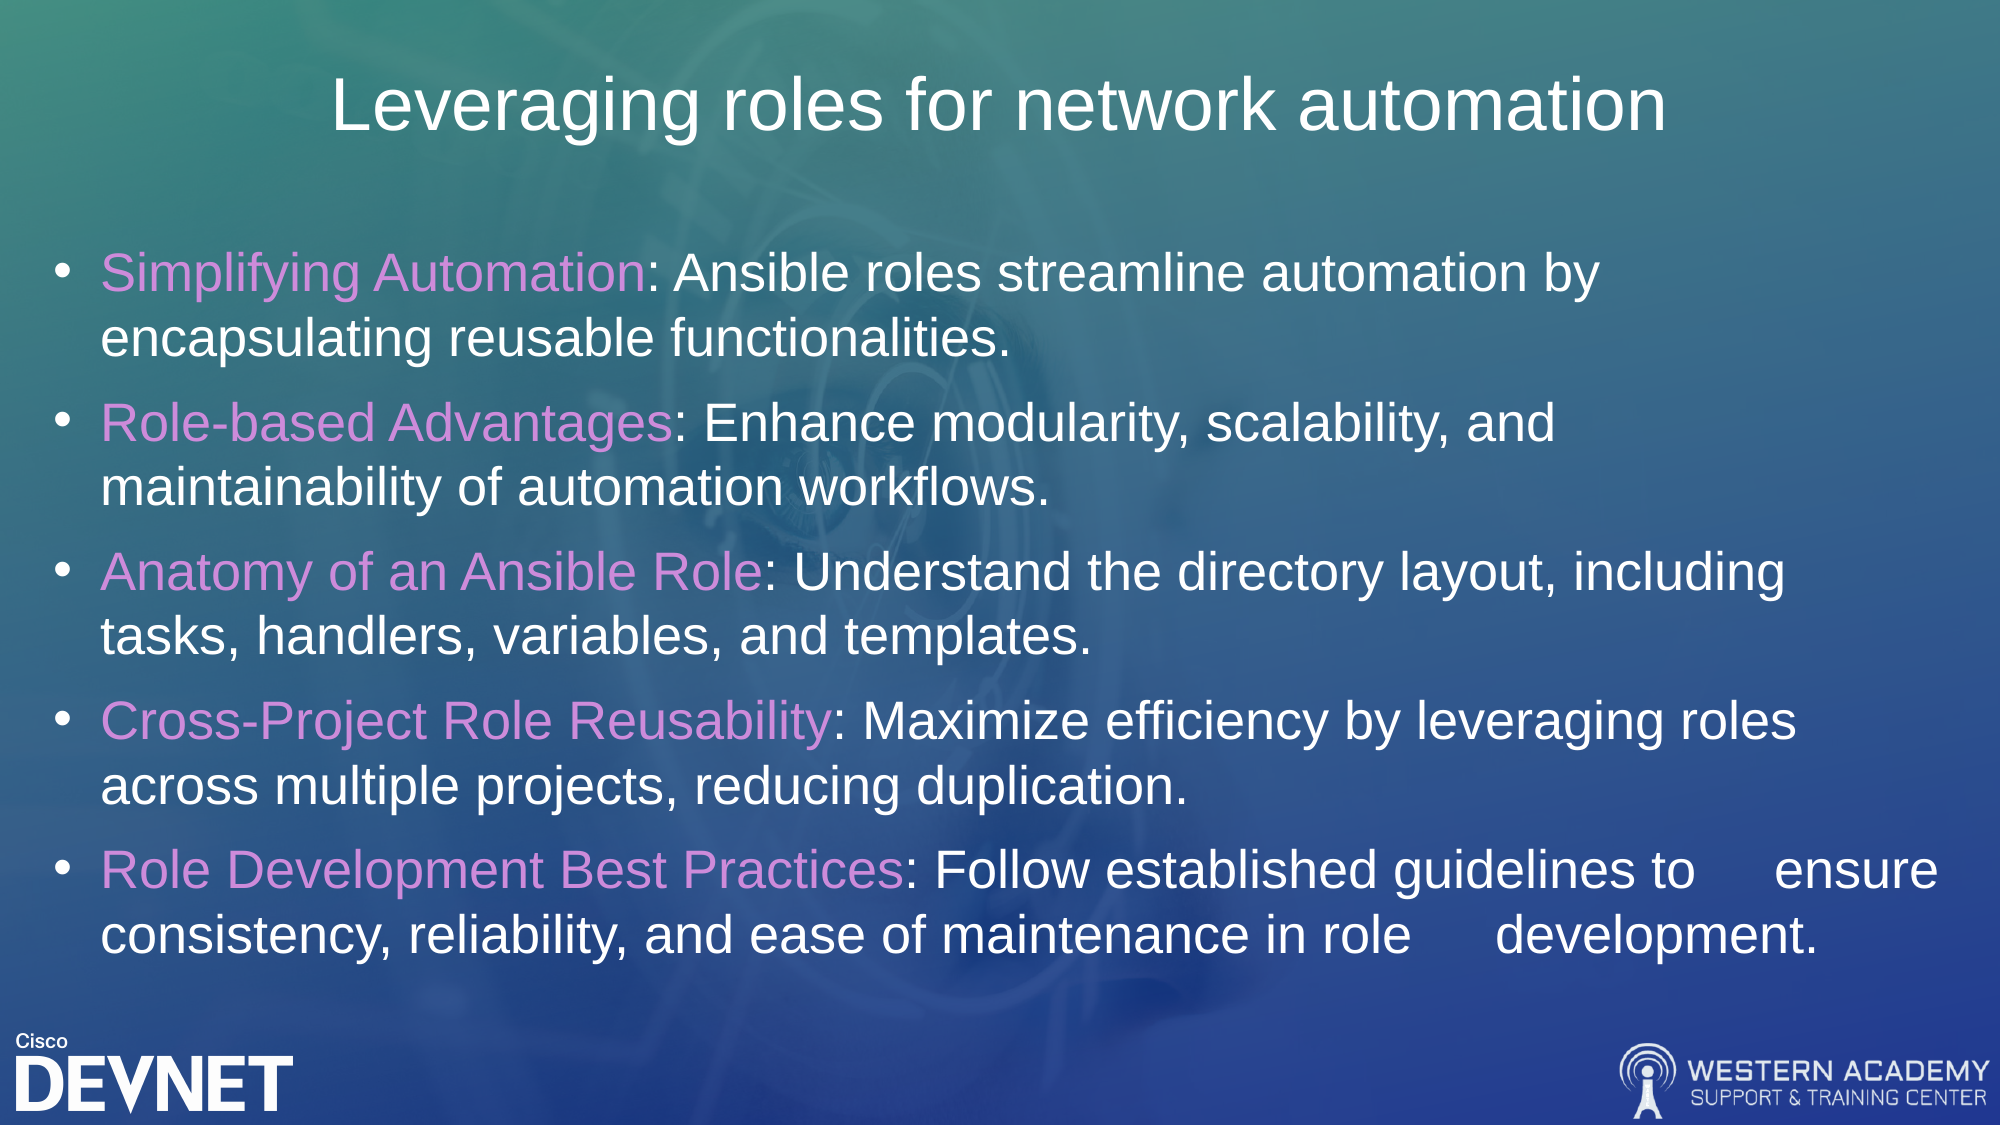

# Leveraging roles for network automation
Simplifying Automation: Ansible roles streamline automation by 	encapsulating reusable functionalities.
Role-based Advantages: Enhance modularity, scalability, and 	maintainability of automation workflows.
Anatomy of an Ansible Role: Understand the directory layout, including 	tasks, handlers, variables, and templates.
Cross-Project Role Reusability: Maximize efficiency by leveraging roles 	across multiple projects, reducing duplication.
Role Development Best Practices: Follow established guidelines to 	ensure consistency, reliability, and ease of maintenance in role 	development.